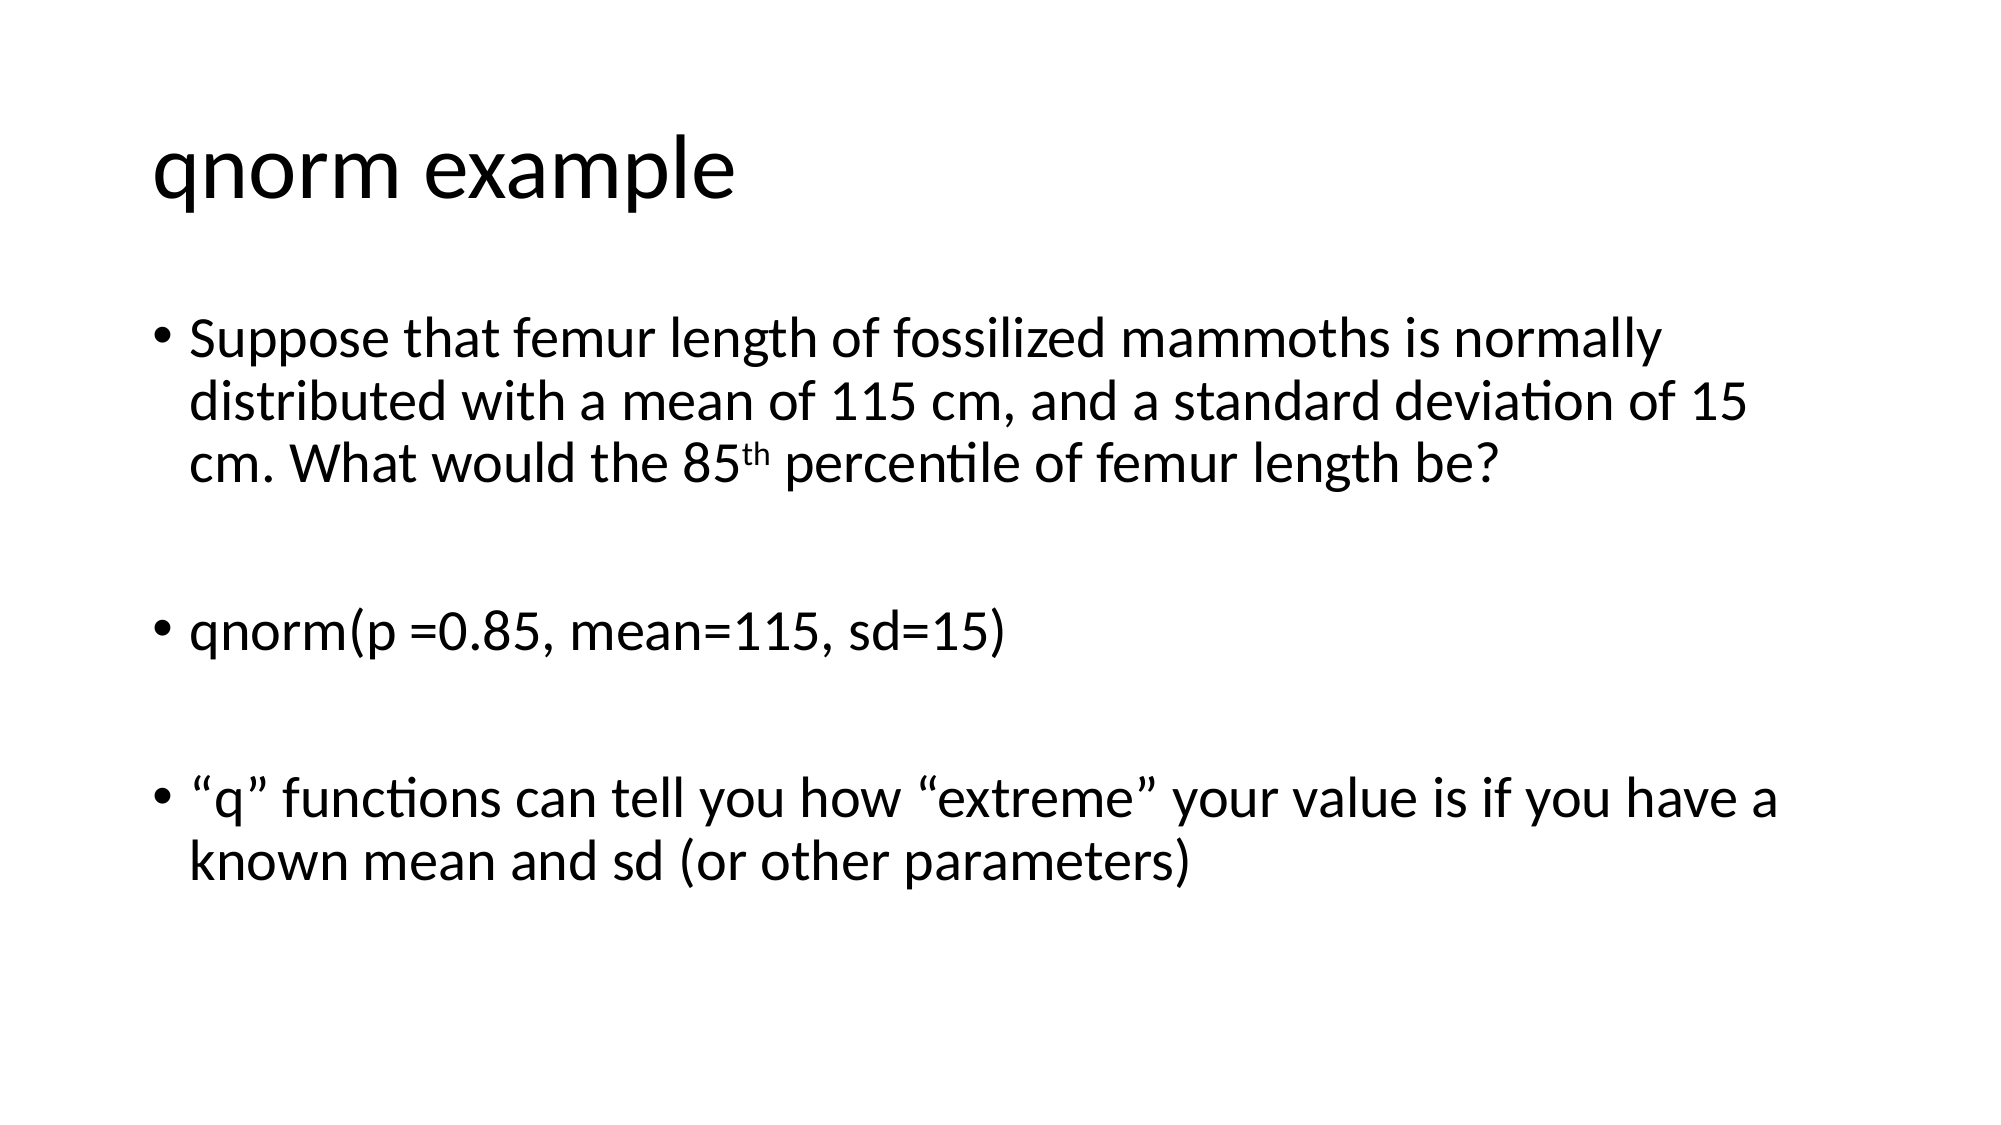

# qnorm example
Suppose that femur length of fossilized mammoths is normally distributed with a mean of 115 cm, and a standard deviation of 15 cm. What would the 85th percentile of femur length be?

qnorm(p =0.85, mean=115, sd=15)

“q” functions can tell you how “extreme” your value is if you have a known mean and sd (or other parameters)